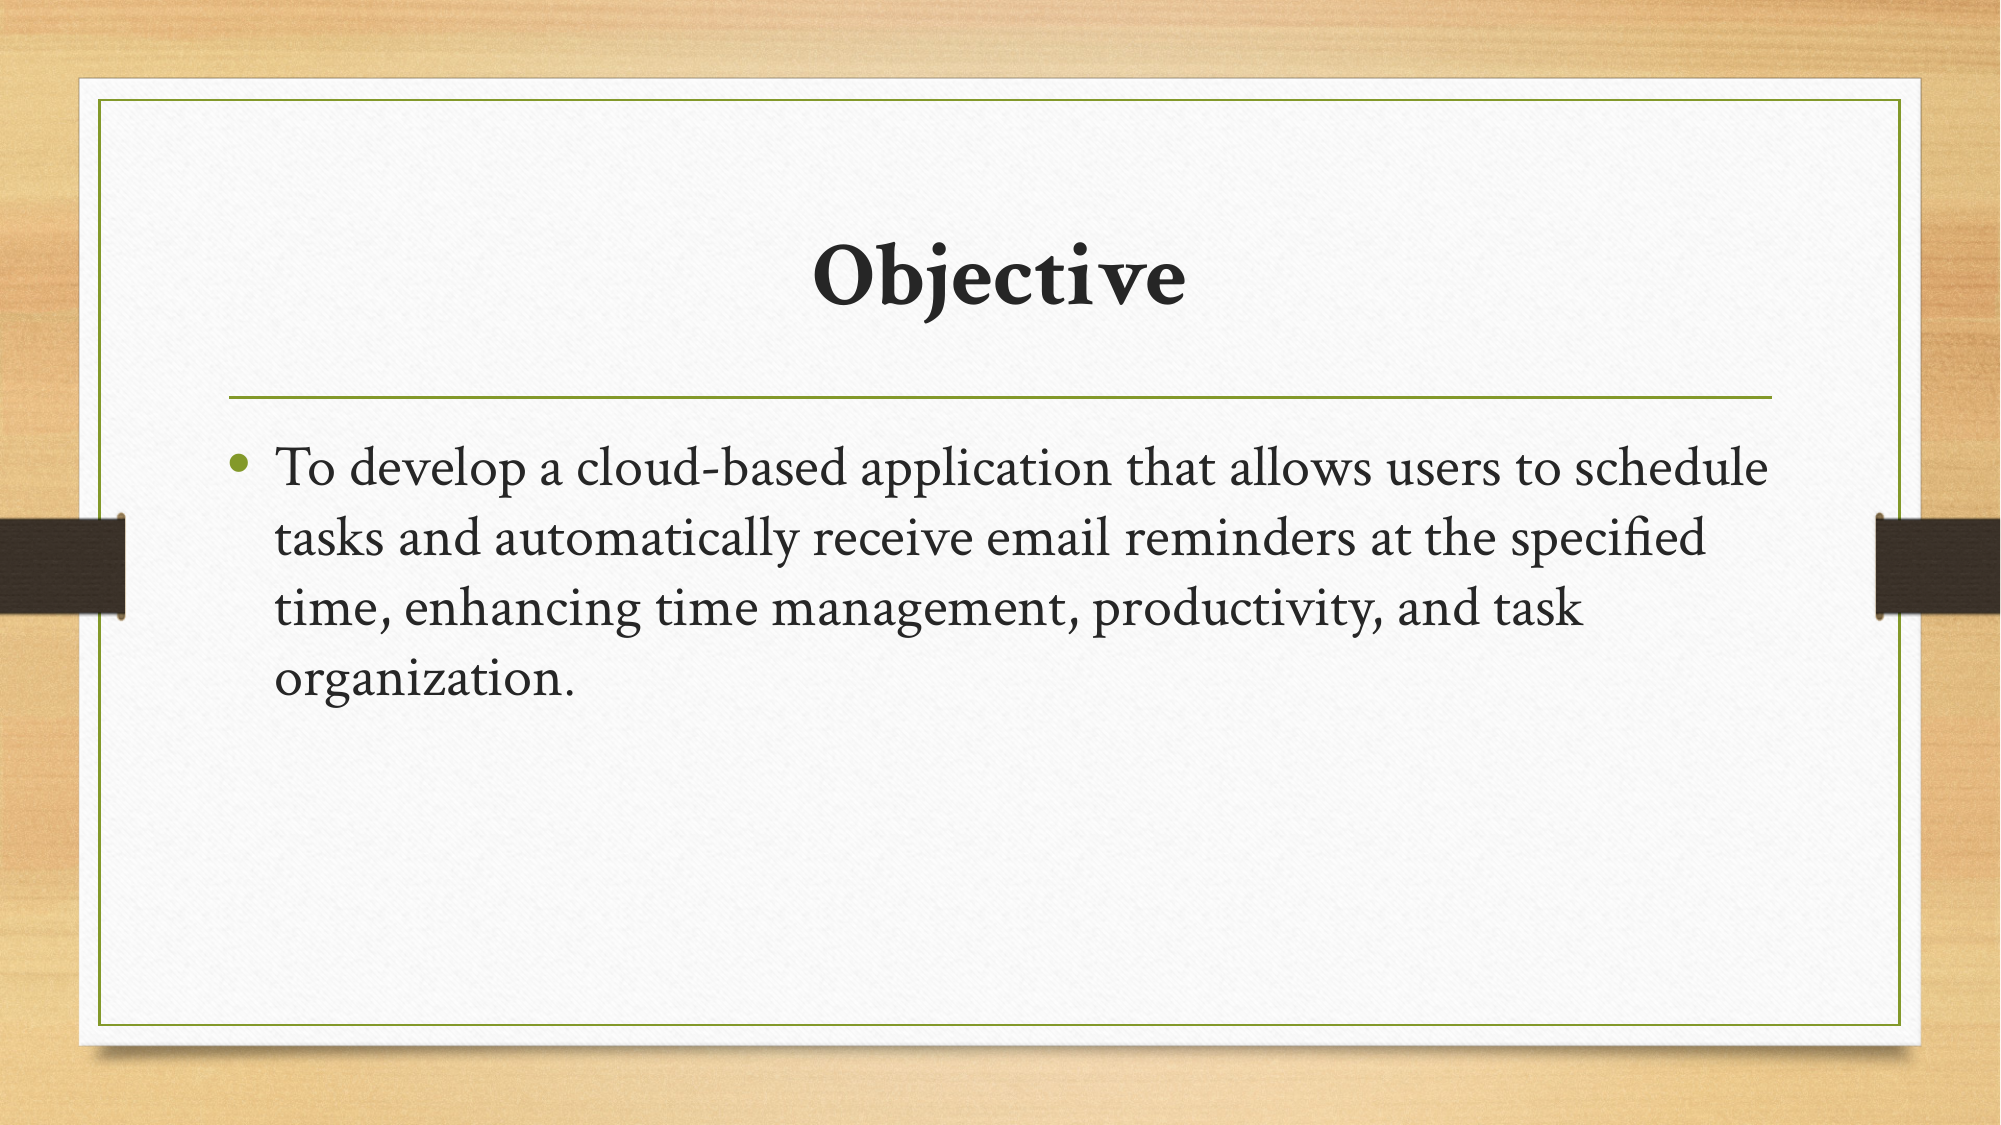

# Objective
To develop a cloud-based application that allows users to schedule tasks and automatically receive email reminders at the specified time, enhancing time management, productivity, and task organization.